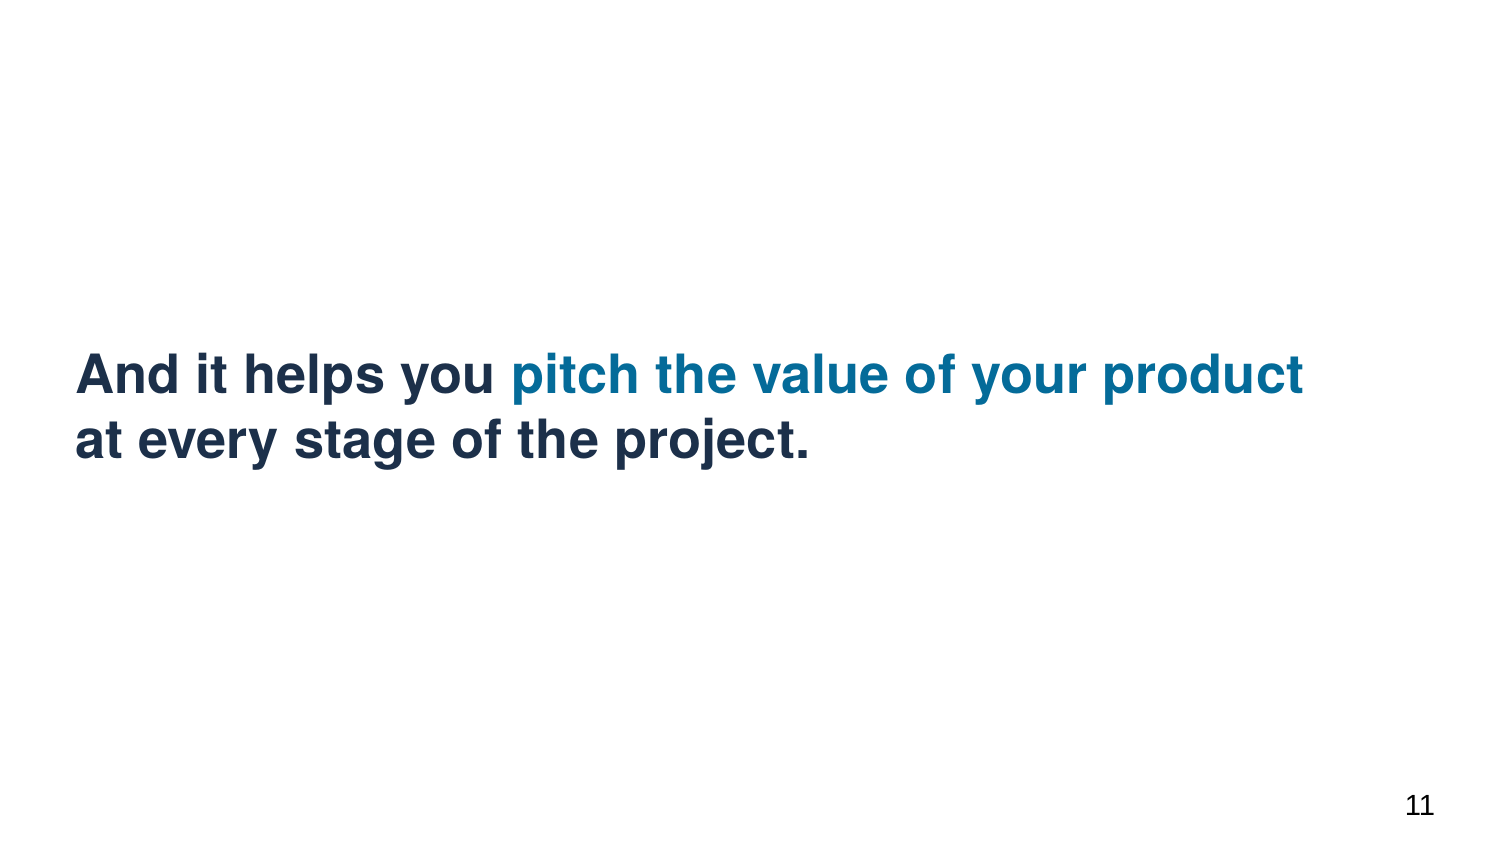

# And it helps you pitch the value of your product at every stage of the project.
11